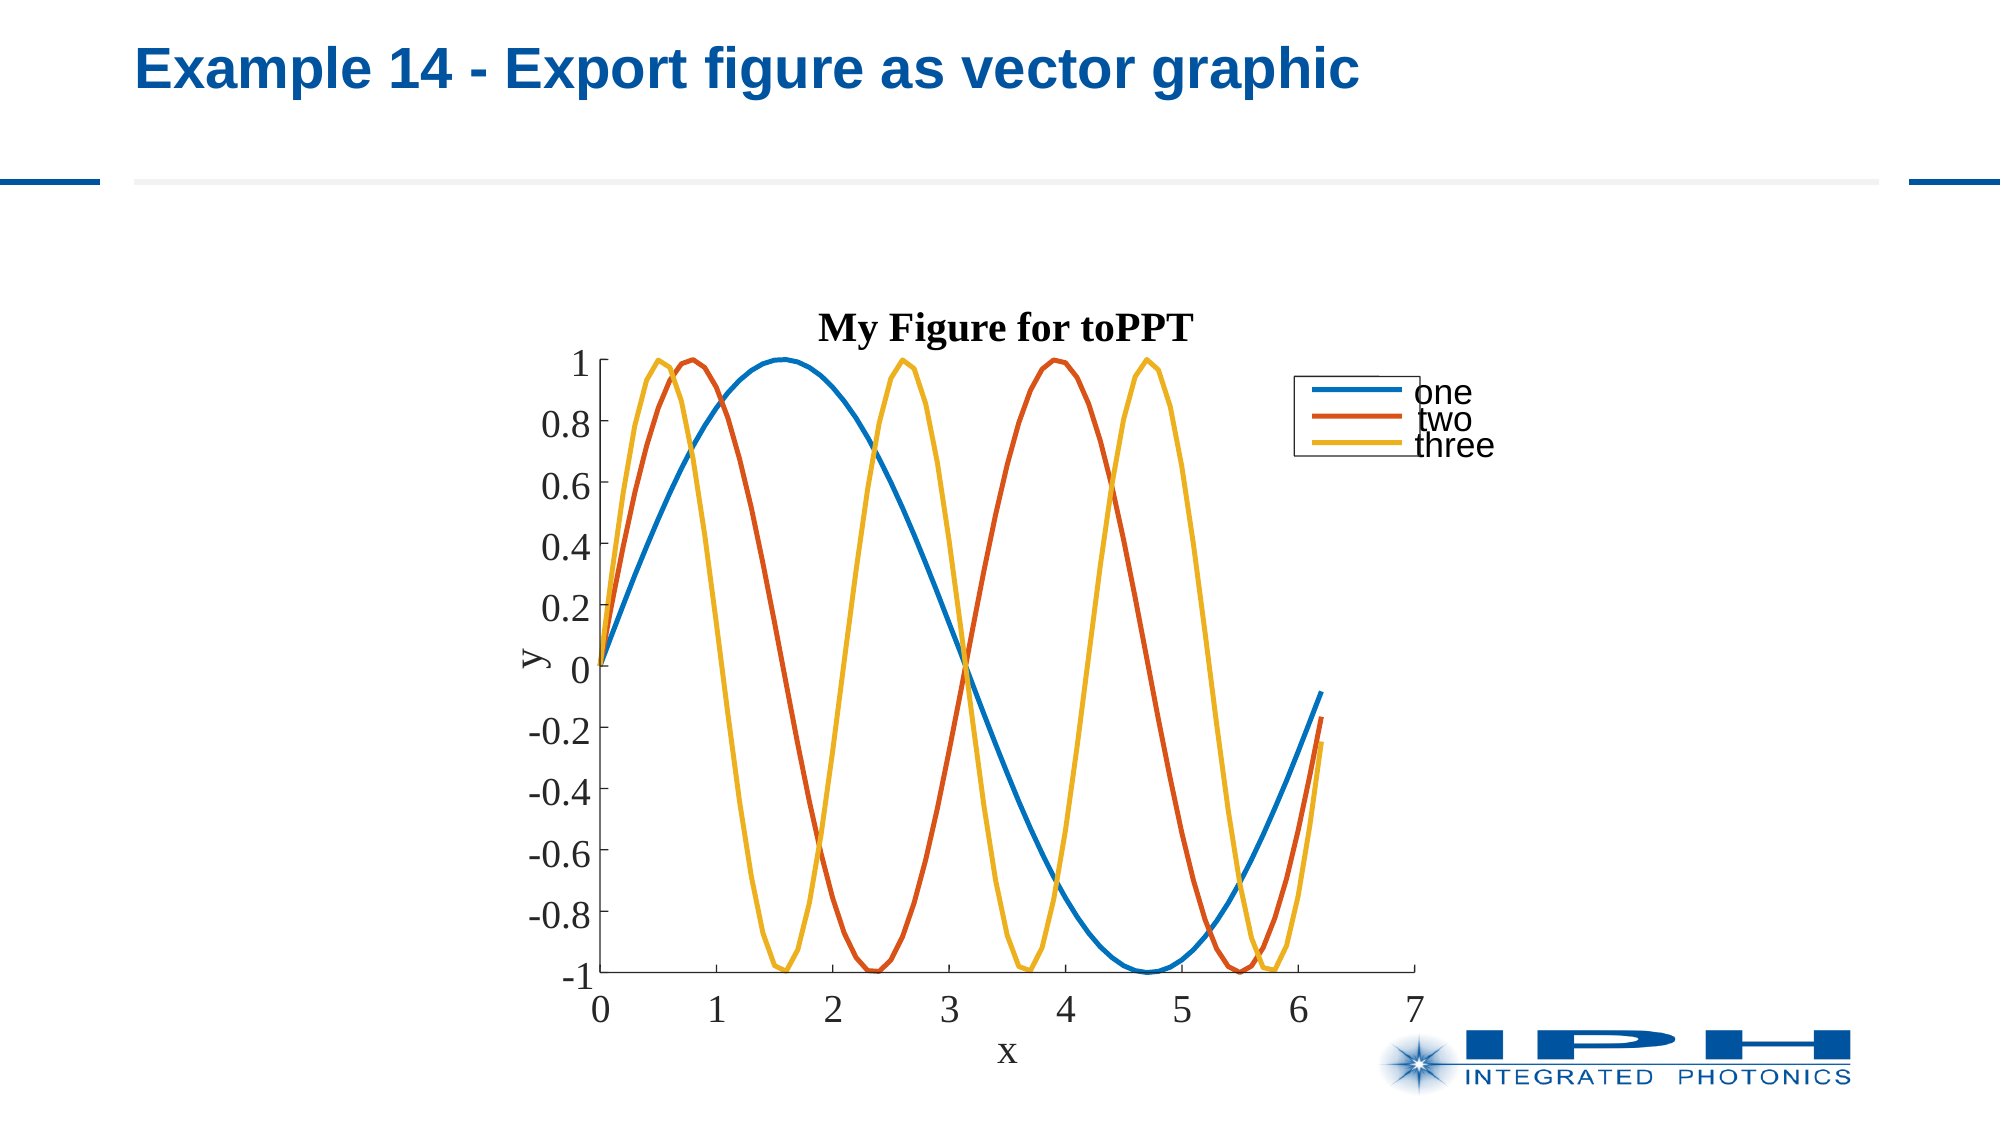

# Example 14 - Export figure as vector graphic
My Figure for toPPT
1

one

two
0.8
three

0.6

0.4

0.2

y
0

-0.2

-0.4

-0.6

-0.8

-1

0
1
2
3
4
5
6
7
x